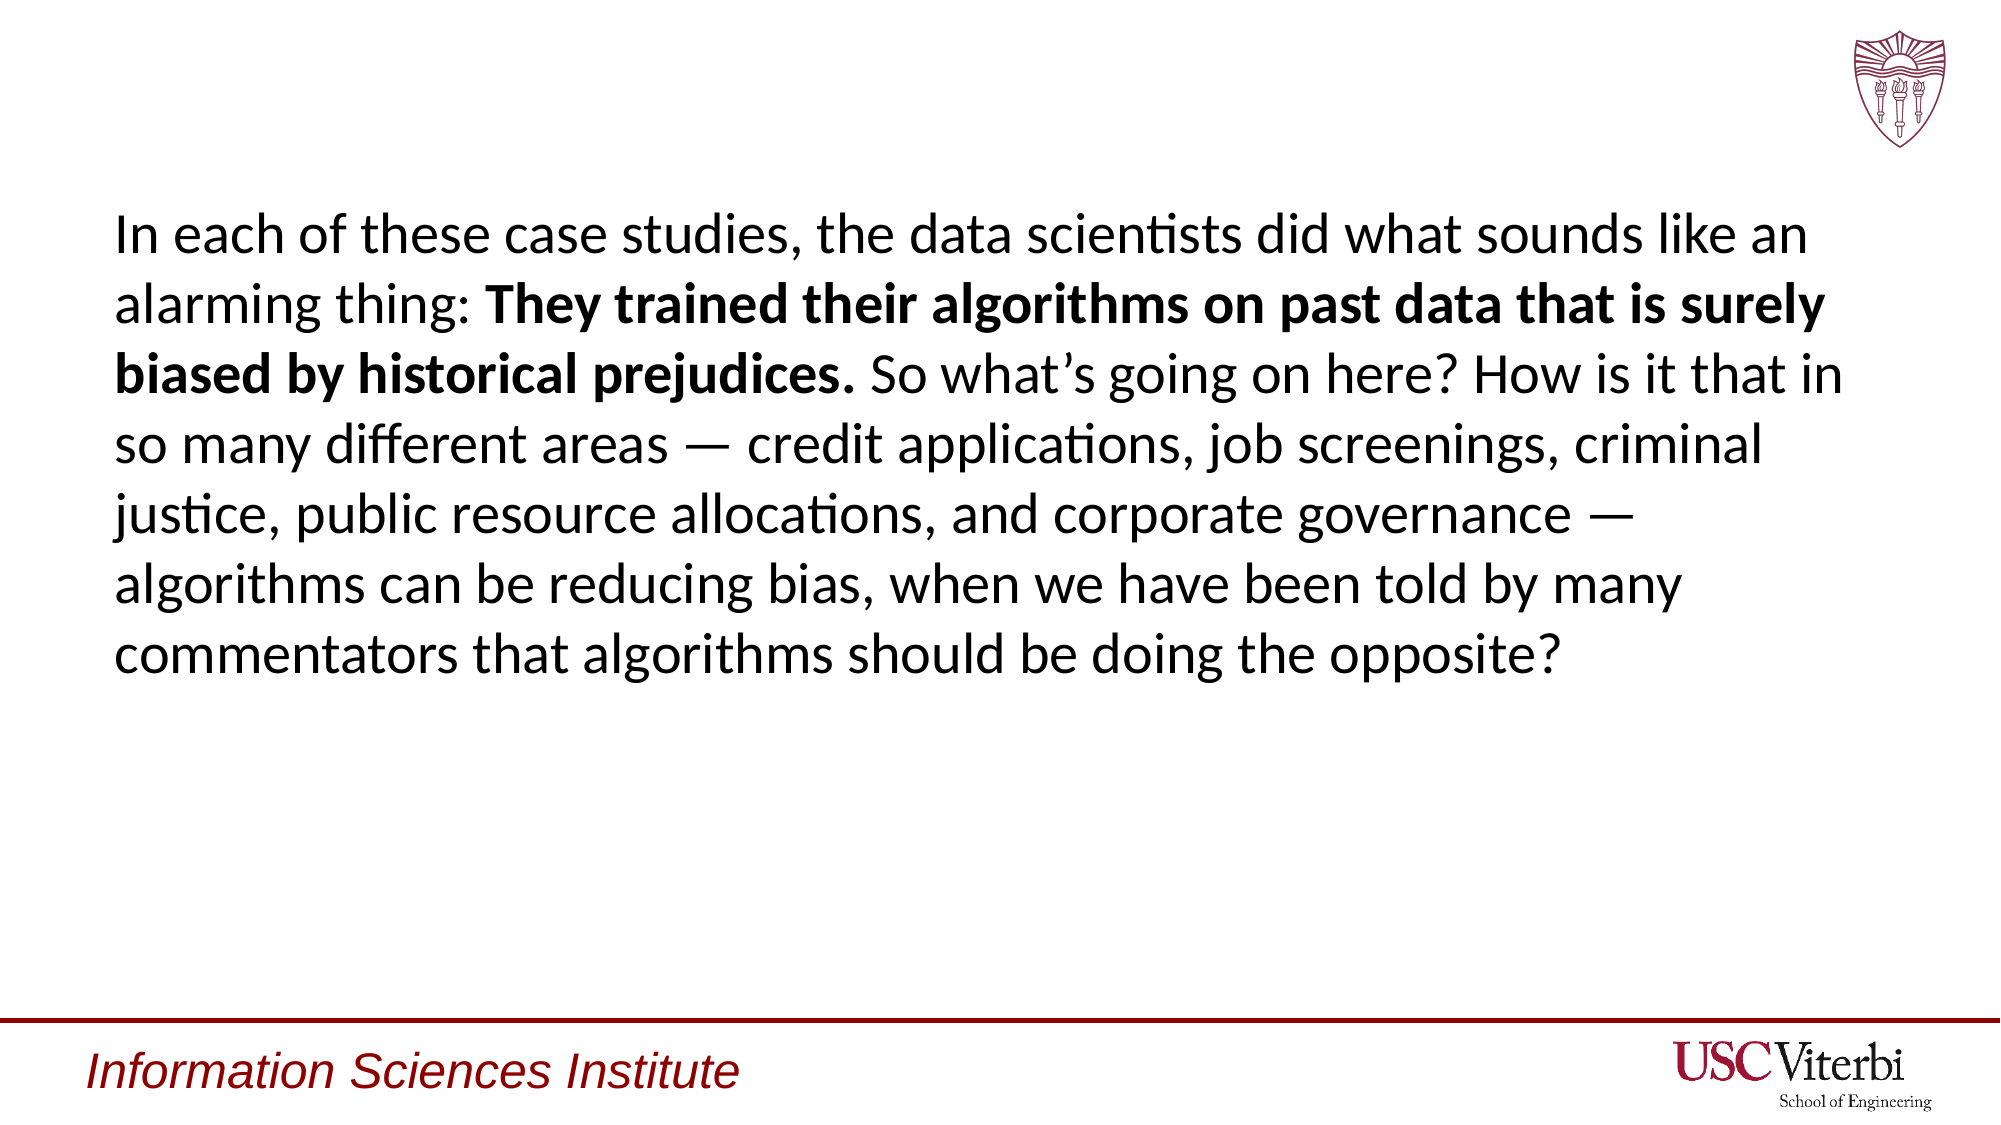

#
In each of these case studies, the data scientists did what sounds like an alarming thing: They trained their algorithms on past data that is surely biased by historical prejudices. So what’s going on here? How is it that in so many different areas — credit applications, job screenings, criminal justice, public resource allocations, and corporate governance — algorithms can be reducing bias, when we have been told by many commentators that algorithms should be doing the opposite?